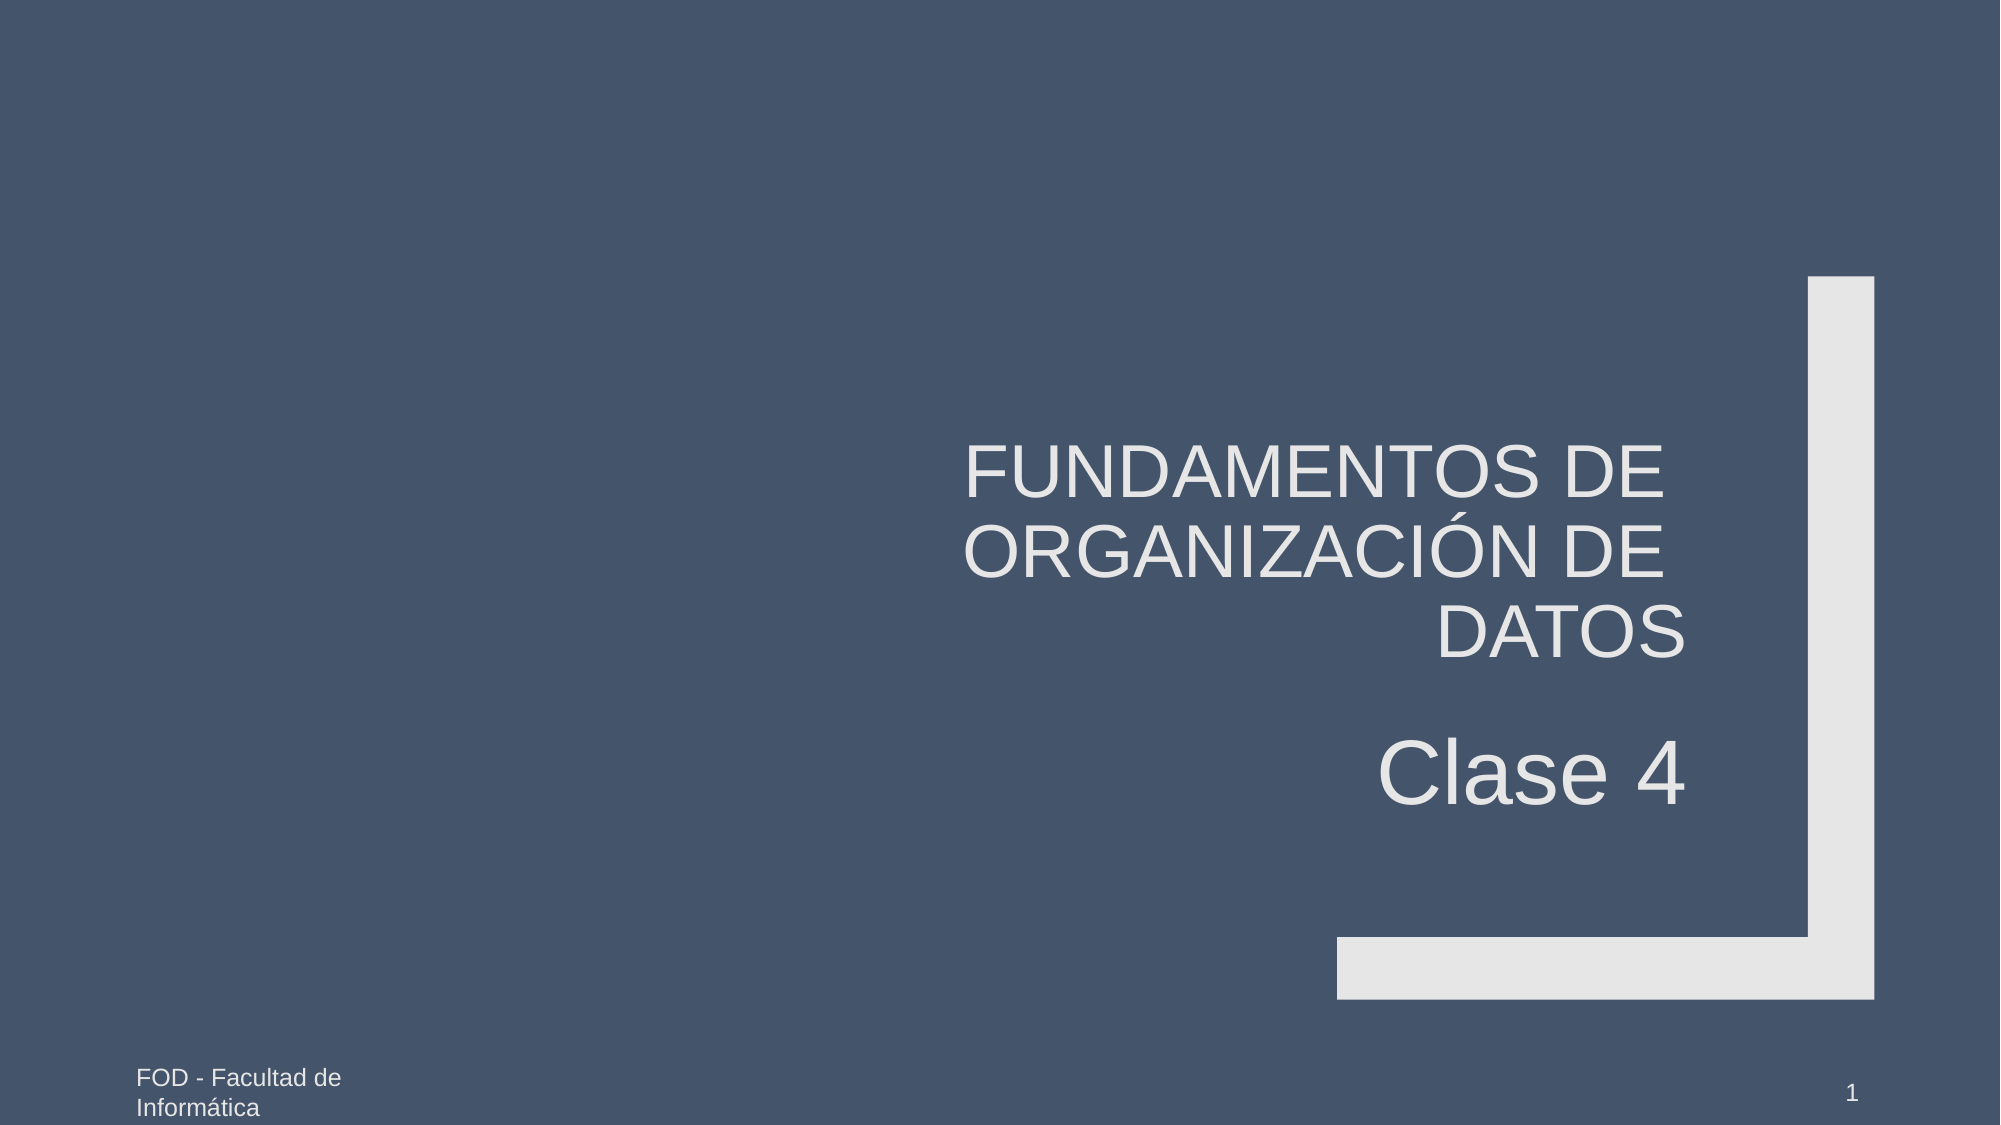

# Fundamentos de Organización de datos
Clase 4
FOD - Facultad de Informática
1